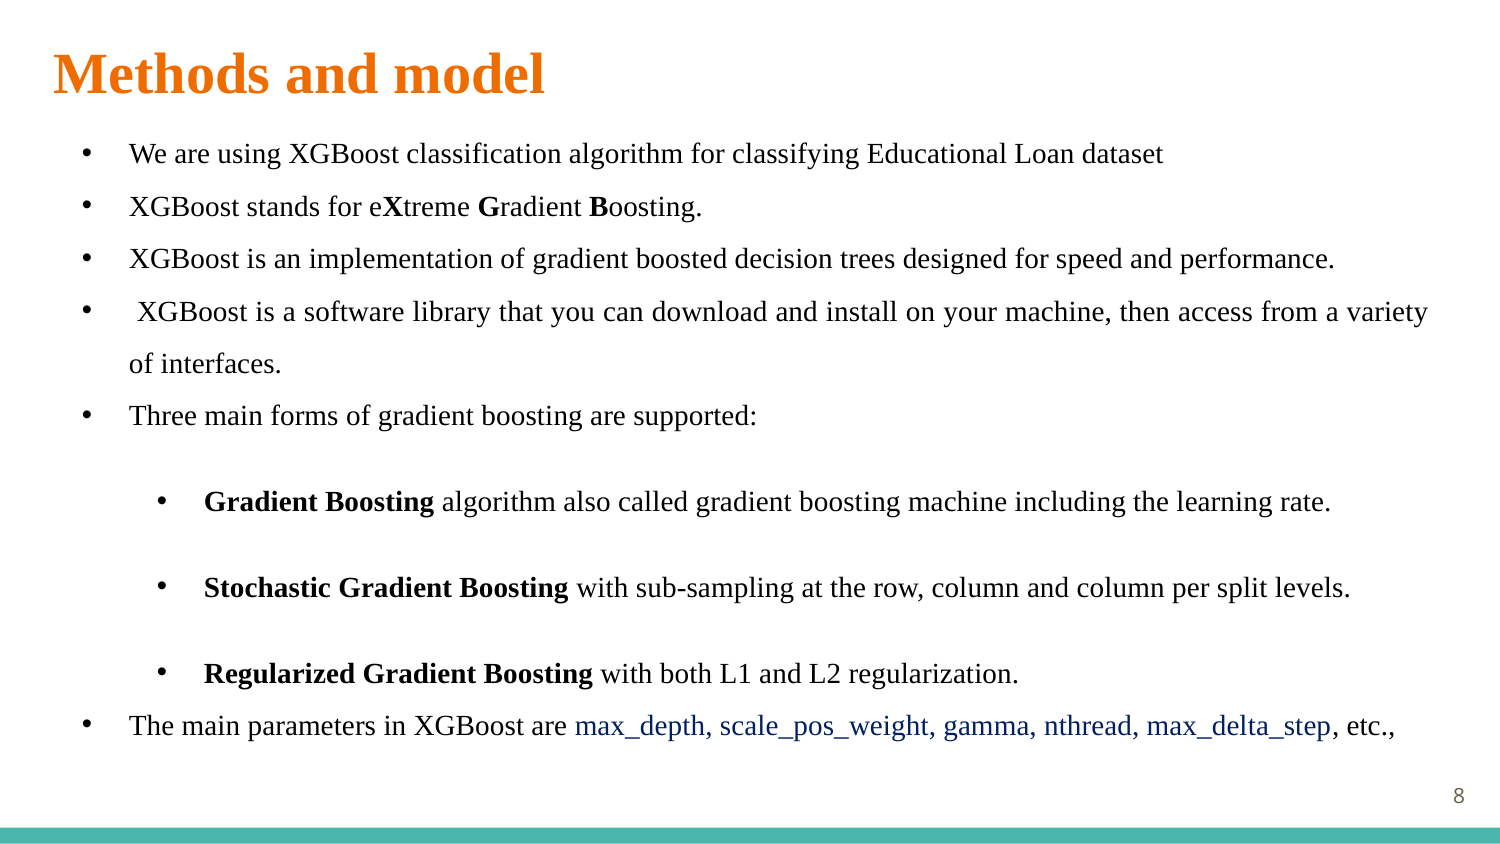

# Methods and model
We are using XGBoost classification algorithm for classifying Educational Loan dataset
XGBoost stands for eXtreme Gradient Boosting.
XGBoost is an implementation of gradient boosted decision trees designed for speed and performance.
 XGBoost is a software library that you can download and install on your machine, then access from a variety of interfaces.
Three main forms of gradient boosting are supported:
Gradient Boosting algorithm also called gradient boosting machine including the learning rate.
Stochastic Gradient Boosting with sub-sampling at the row, column and column per split levels.
Regularized Gradient Boosting with both L1 and L2 regularization.
The main parameters in XGBoost are max_depth, scale_pos_weight, gamma, nthread, max_delta_step, etc.,
8